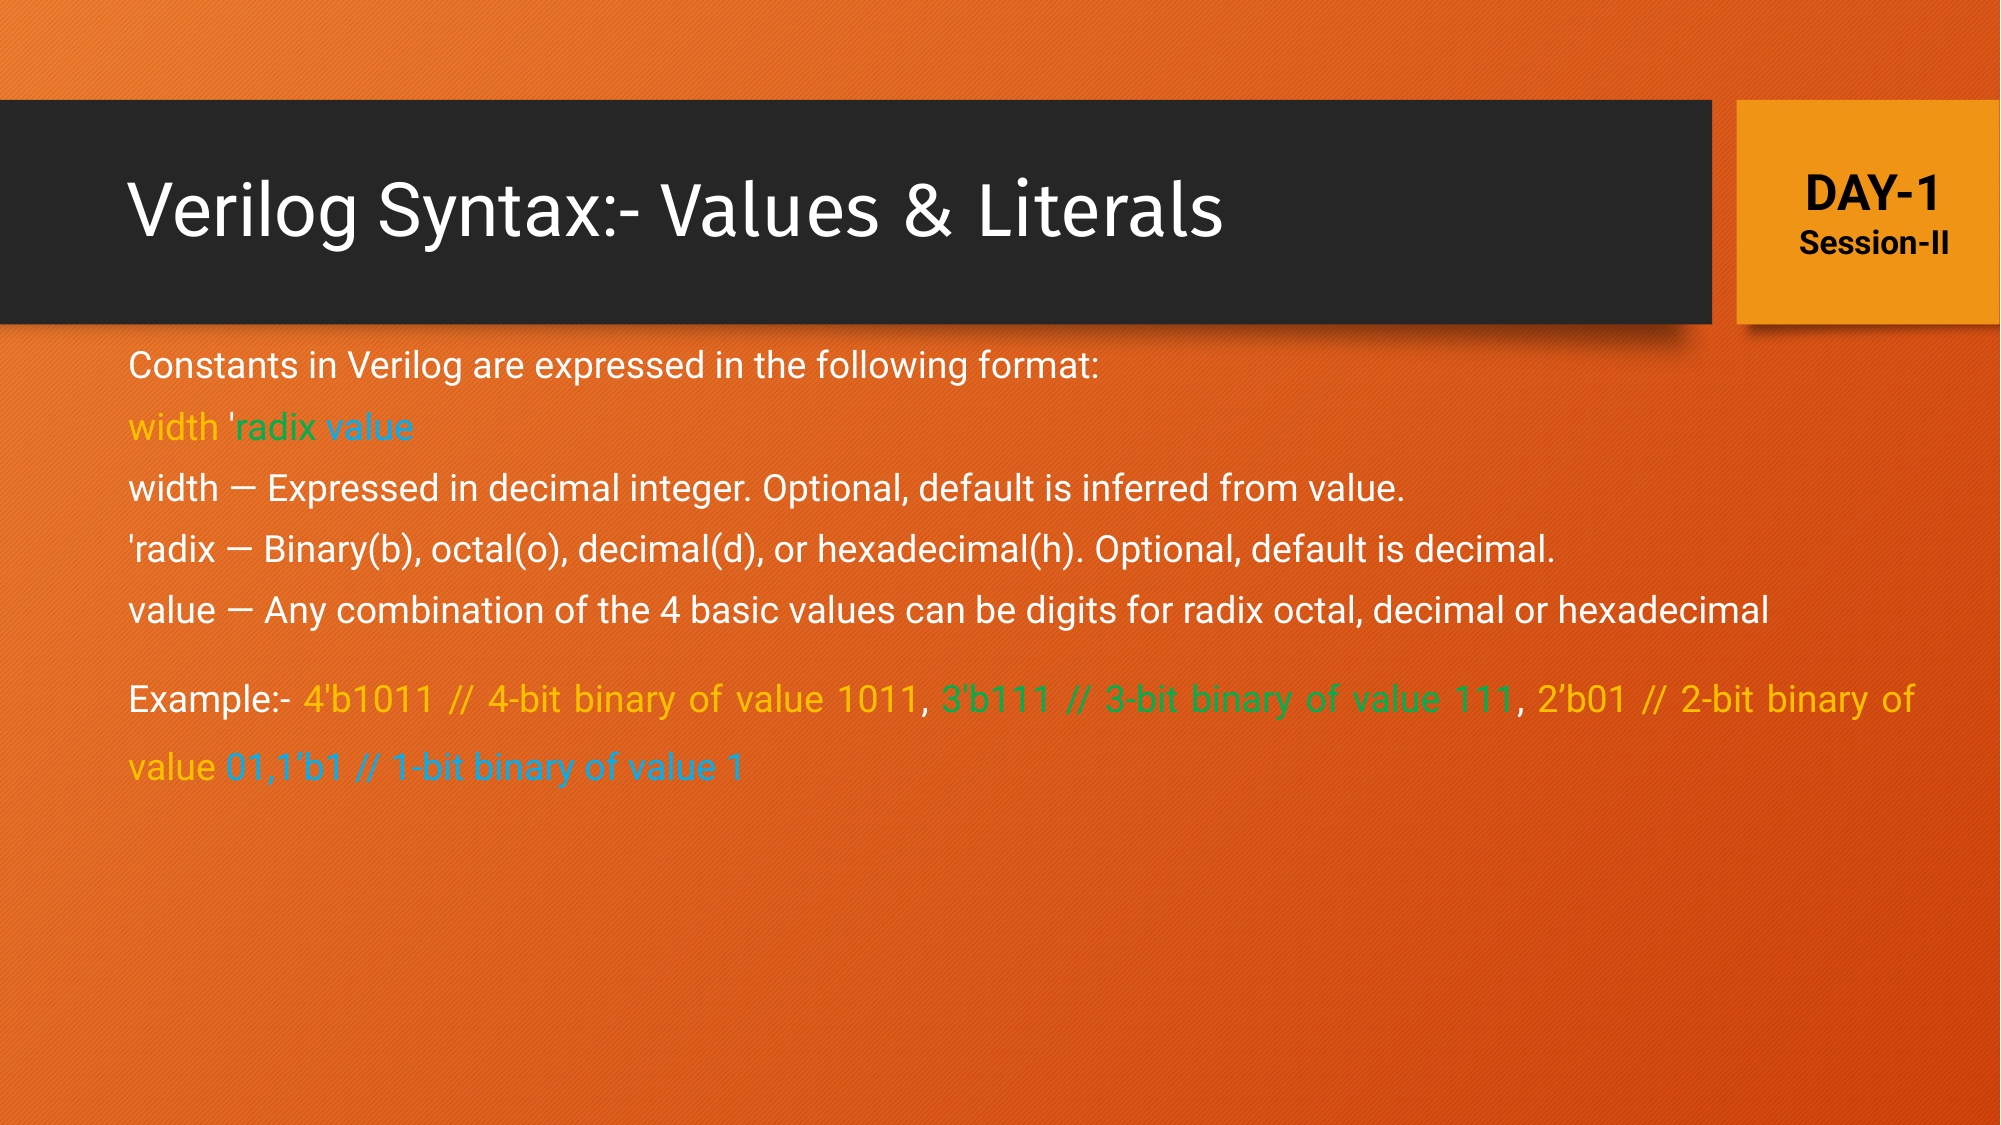

# Verilog Syntax:- Values & Literals
DAY-1
Session-II
Constants in Verilog are expressed in the following format:
width 'radix value
width — Expressed in decimal integer. Optional, default is inferred from value.
'radix — Binary(b), octal(o), decimal(d), or hexadecimal(h). Optional, default is decimal.
value — Any combination of the 4 basic values can be digits for radix octal, decimal or hexadecimal
Example:- 4'b1011 // 4-bit binary of value 1011, 3'b111 // 3-bit binary of value 111, 2’b01 // 2-bit binary of value 01,1’b1 // 1-bit binary of value 1